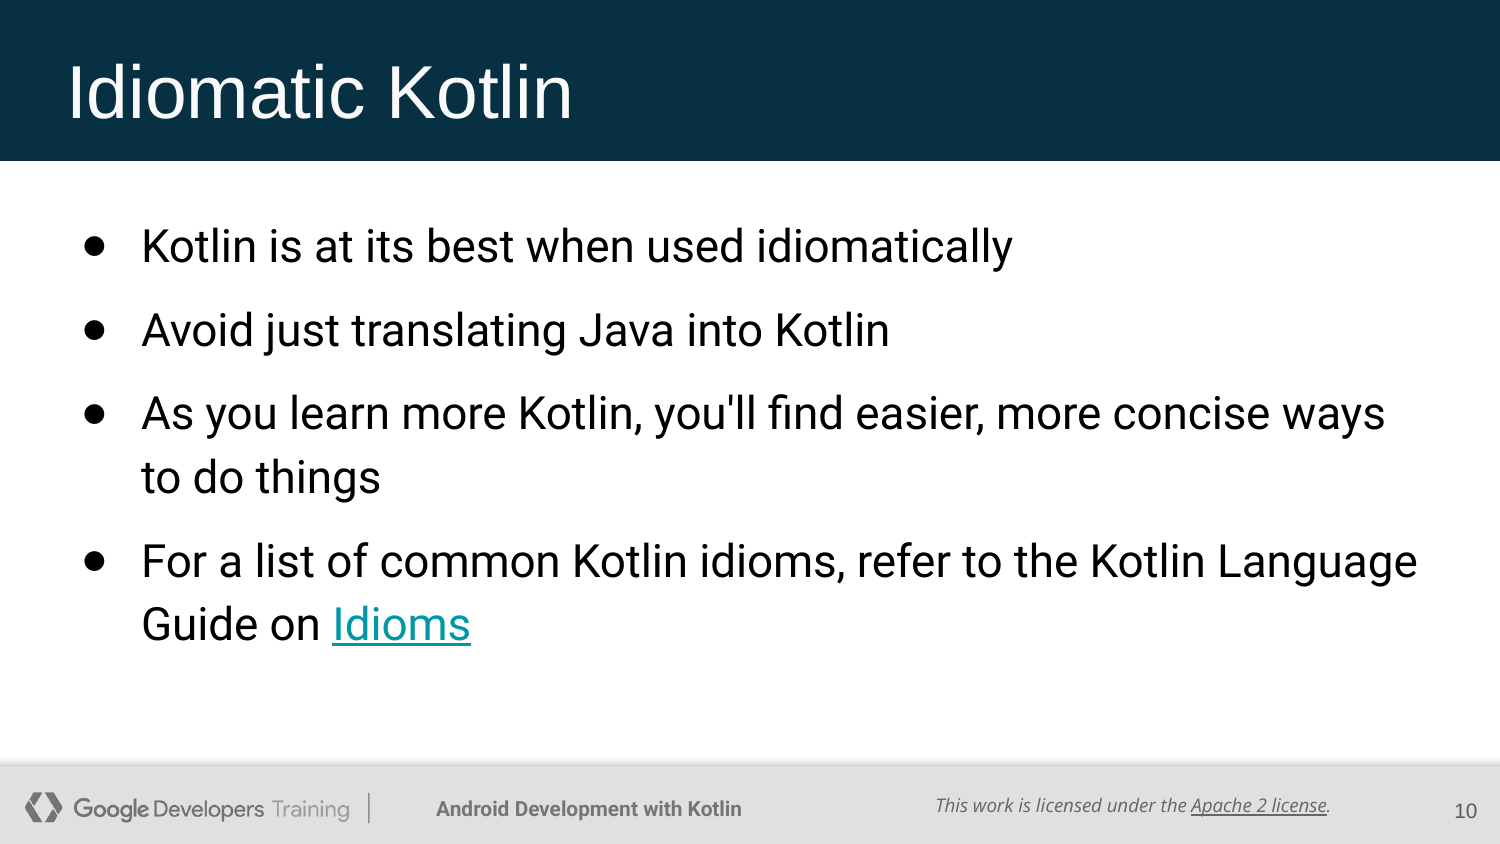

# Idiomatic Kotlin
Kotlin is at its best when used idiomatically
Avoid just translating Java into Kotlin
As you learn more Kotlin, you'll find easier, more concise ways to do things
For a list of common Kotlin idioms, refer to the Kotlin Language Guide on Idioms
10